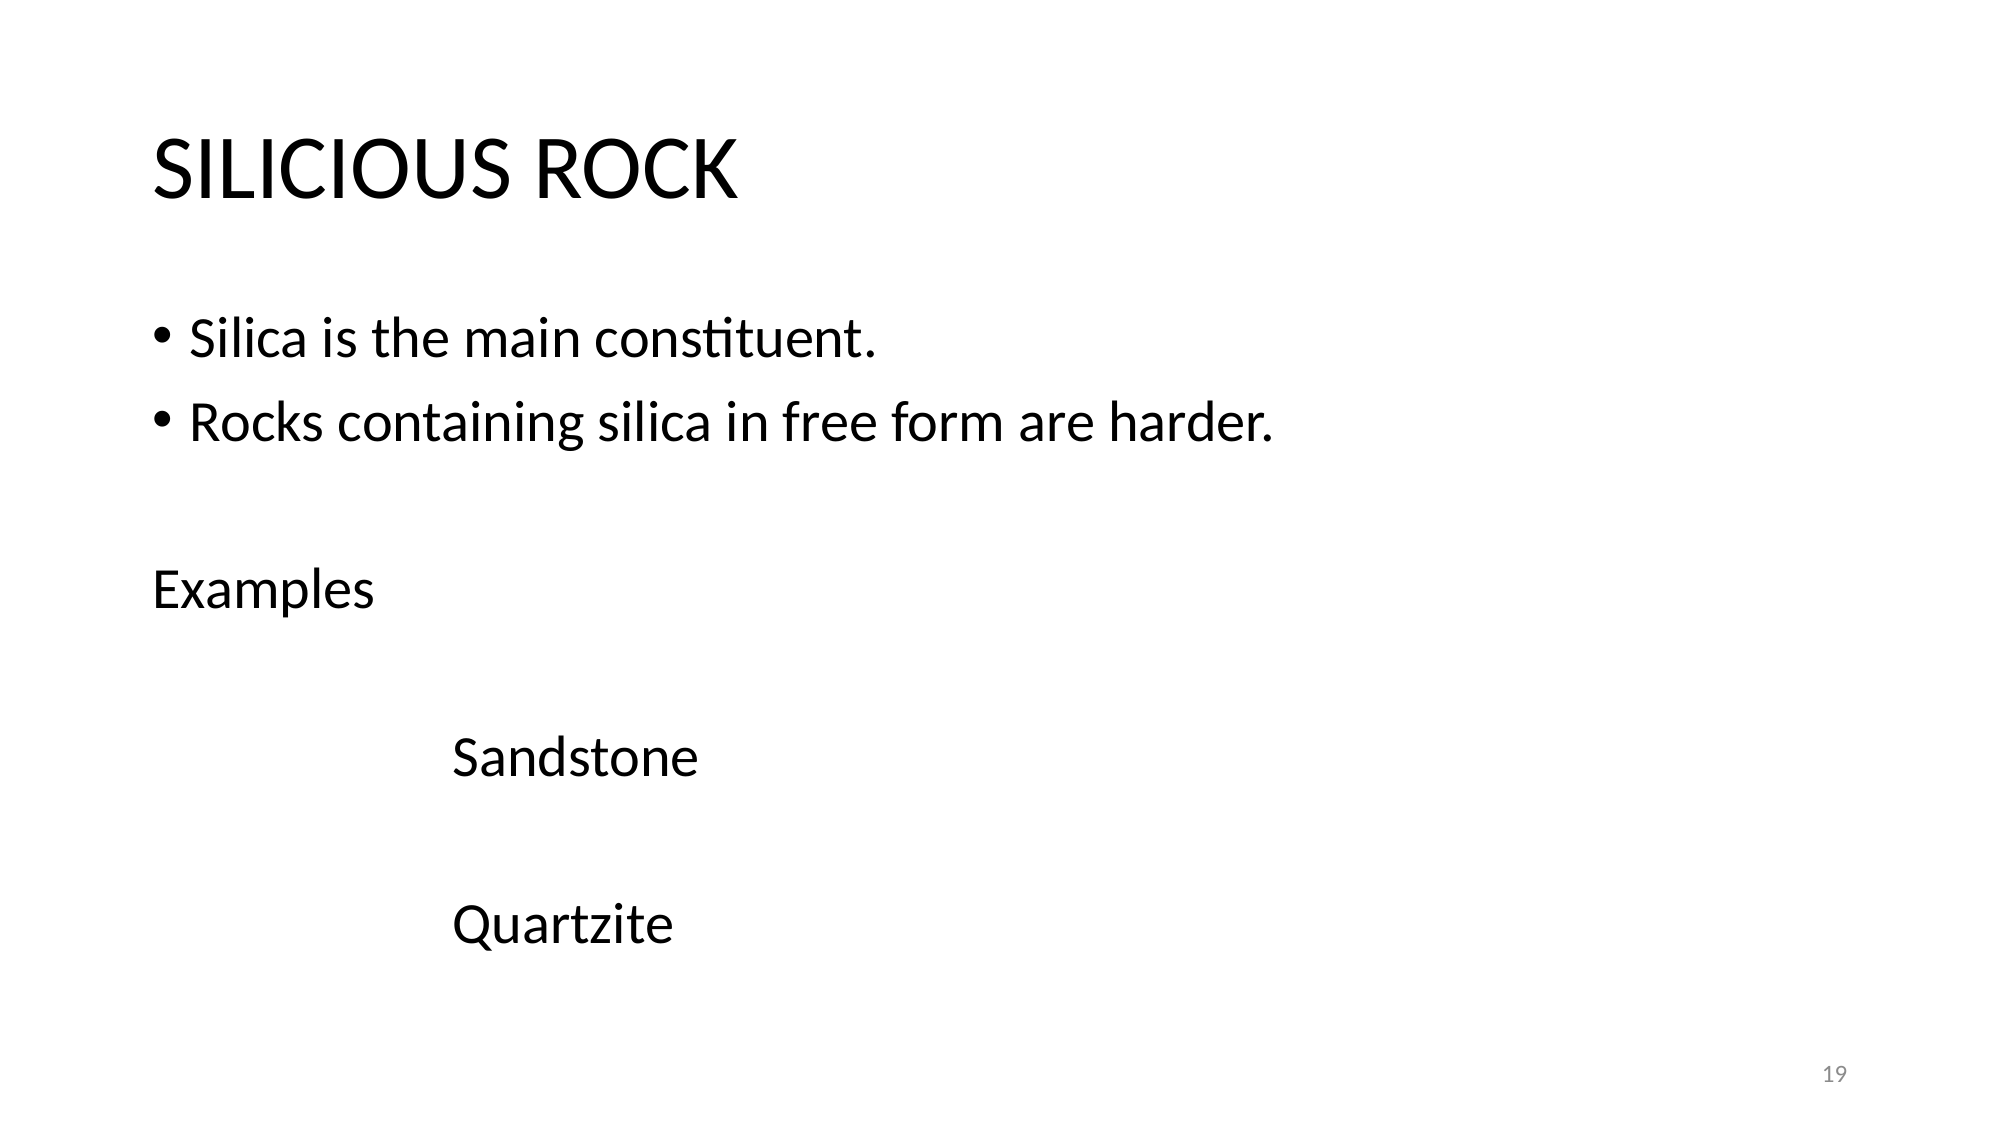

# SILICIOUS ROCK
Silica is the main constituent.
Rocks containing silica in free form are harder.

Examples

		Sandstone

		Quartzite
19